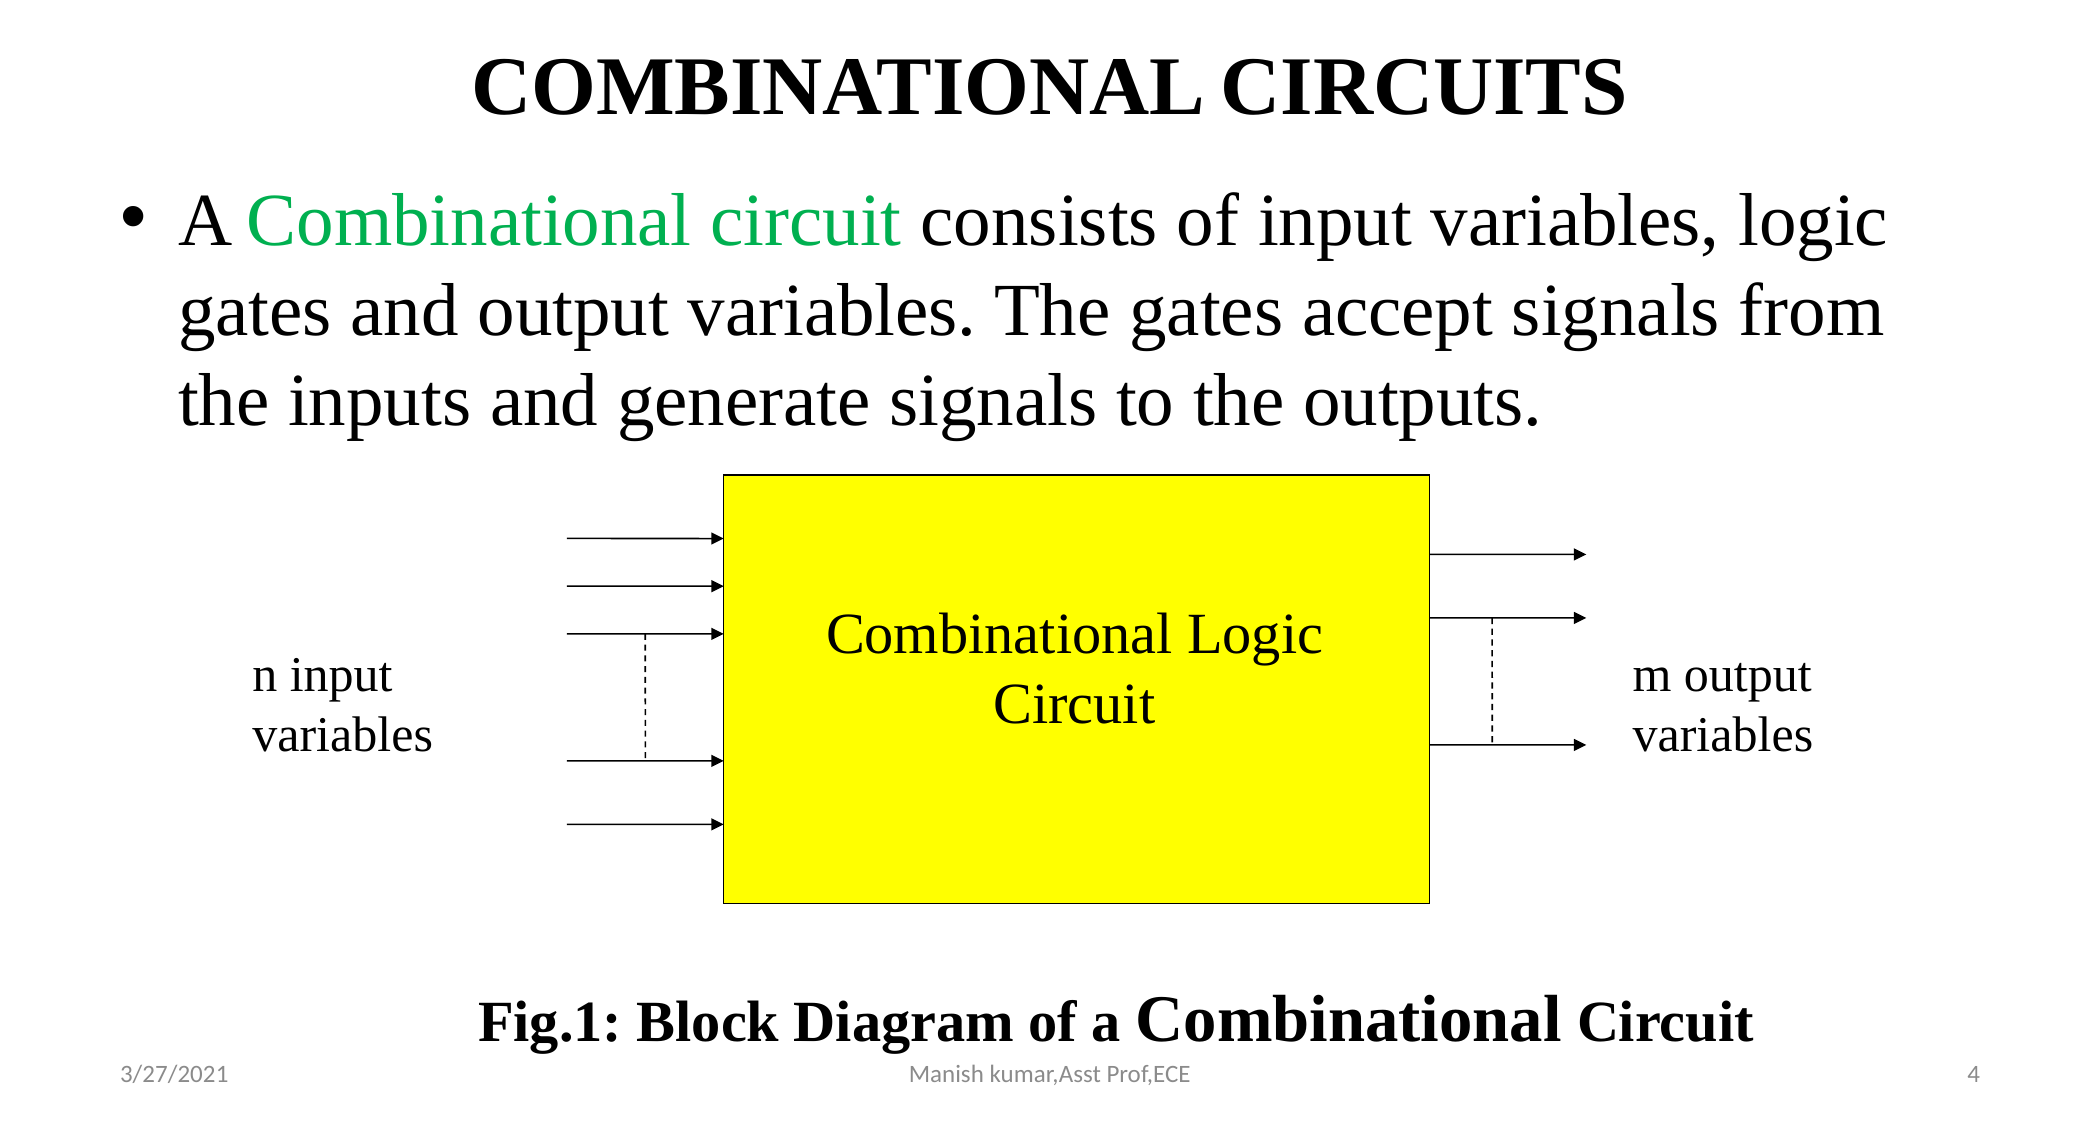

# COMBINATIONAL CIRCUITS
A Combinational circuit consists of input variables, logic gates and output variables. The gates accept signals from the inputs and generate signals to the outputs.

Combinational Logic Circuit

n input variables

m output variables

          Fig.1: Block Diagram of a Combinational Circuit
3/27/2021
Manish kumar,Asst Prof,ECE
4